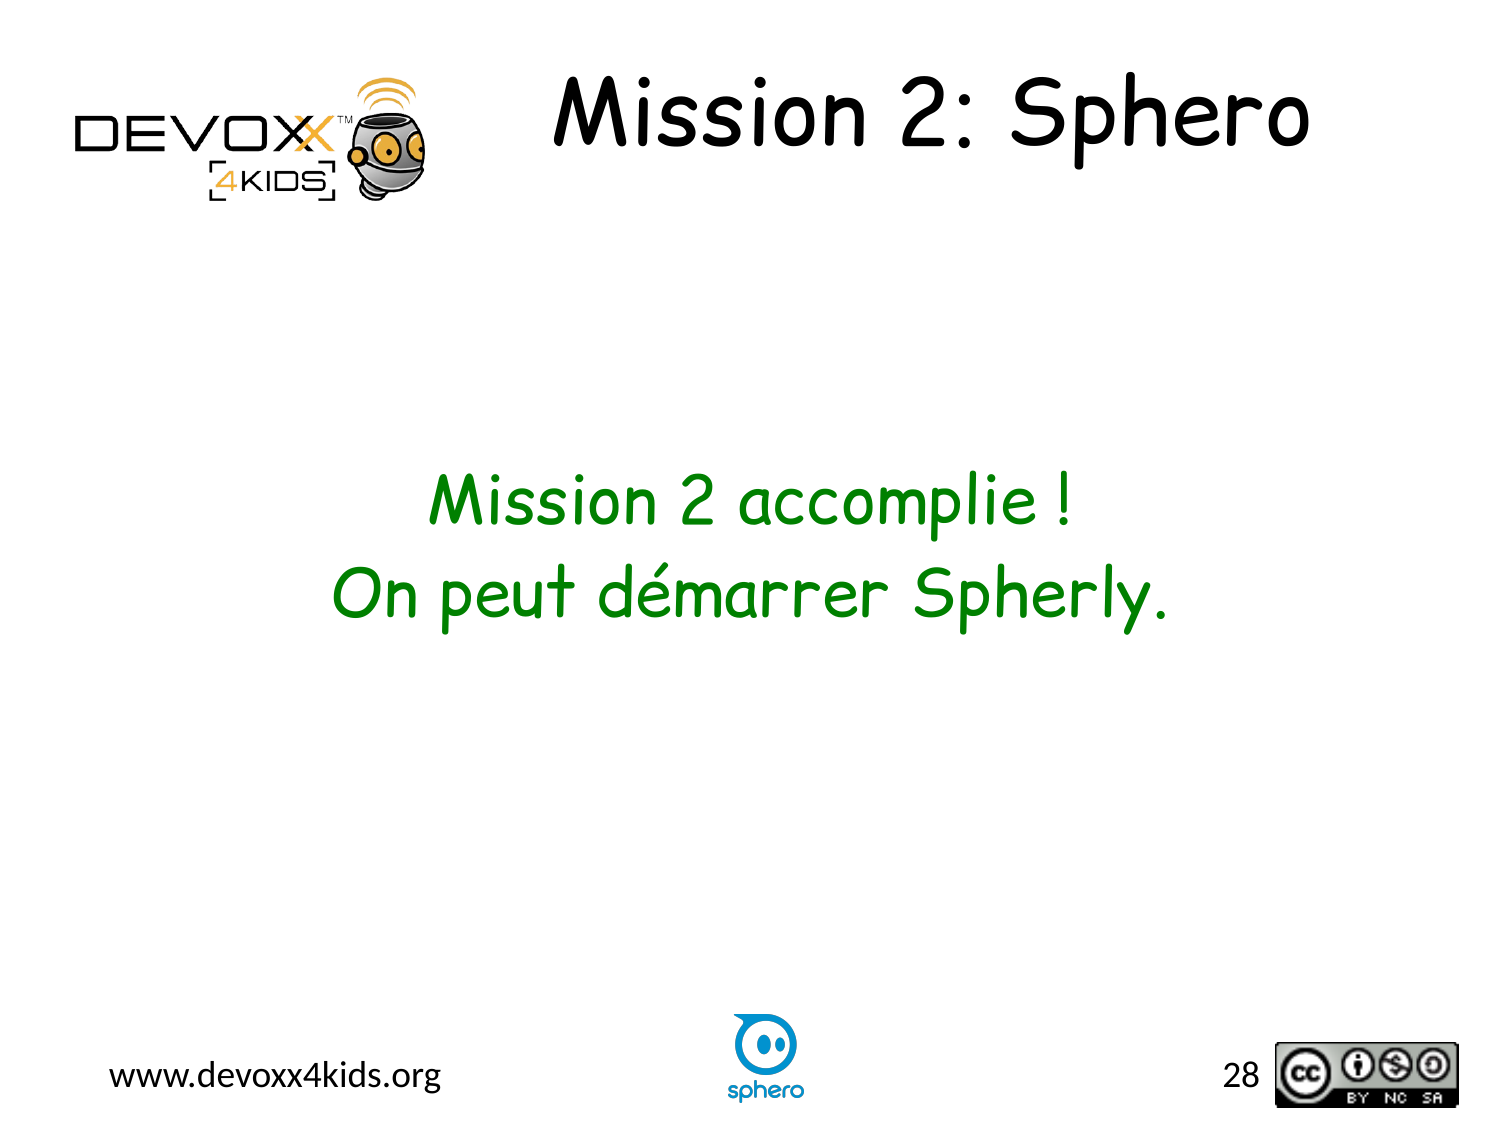

# Mission 2: Sphero

Mission 2 accomplie !
On peut démarrer Spherly.
28